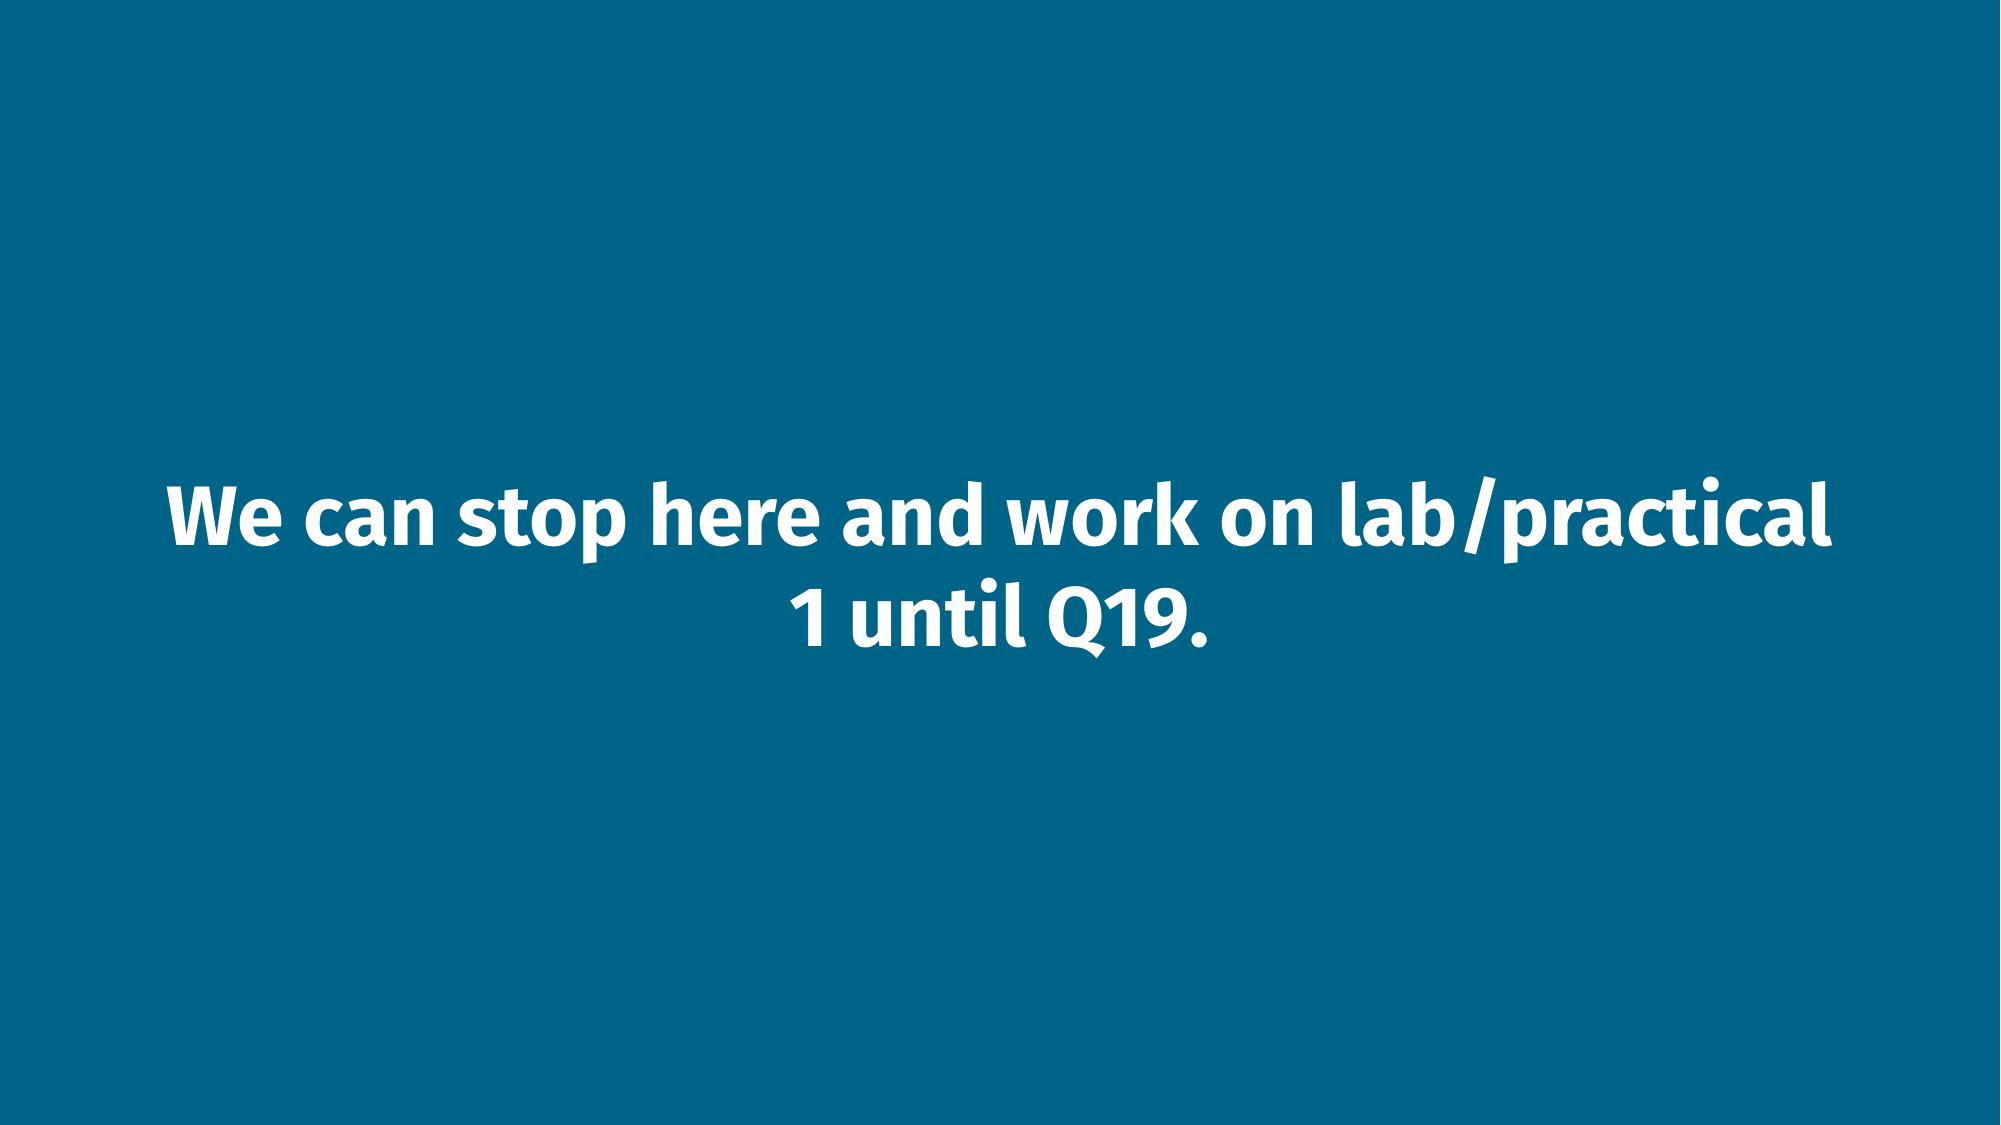

# We can stop here and work on lab/practical 1 until Q19.